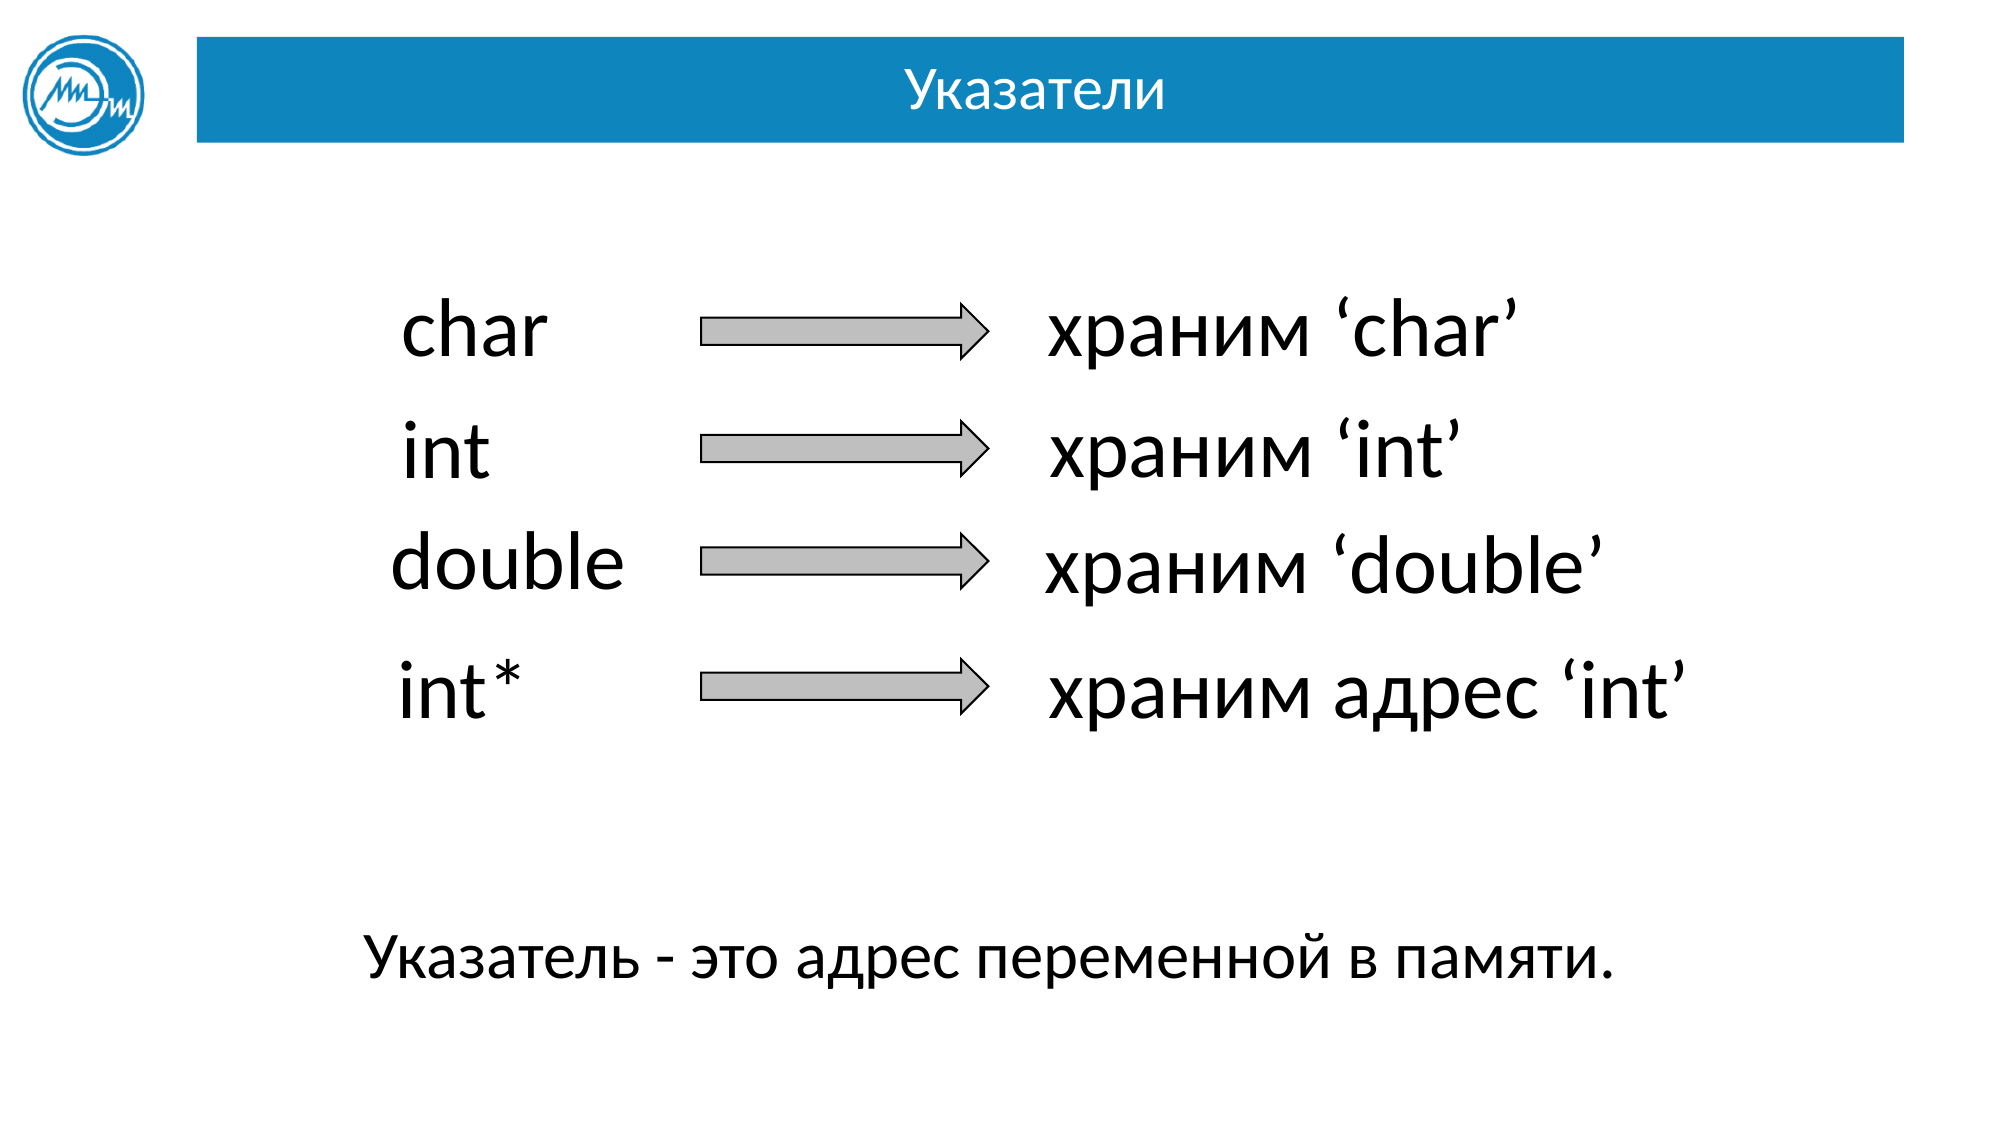

# Указатели
char
храним ‘char’

храним ‘int’
int

double
храним ‘double’

int*
храним адрес ‘int’

Указатель - это адрес переменной в памяти.